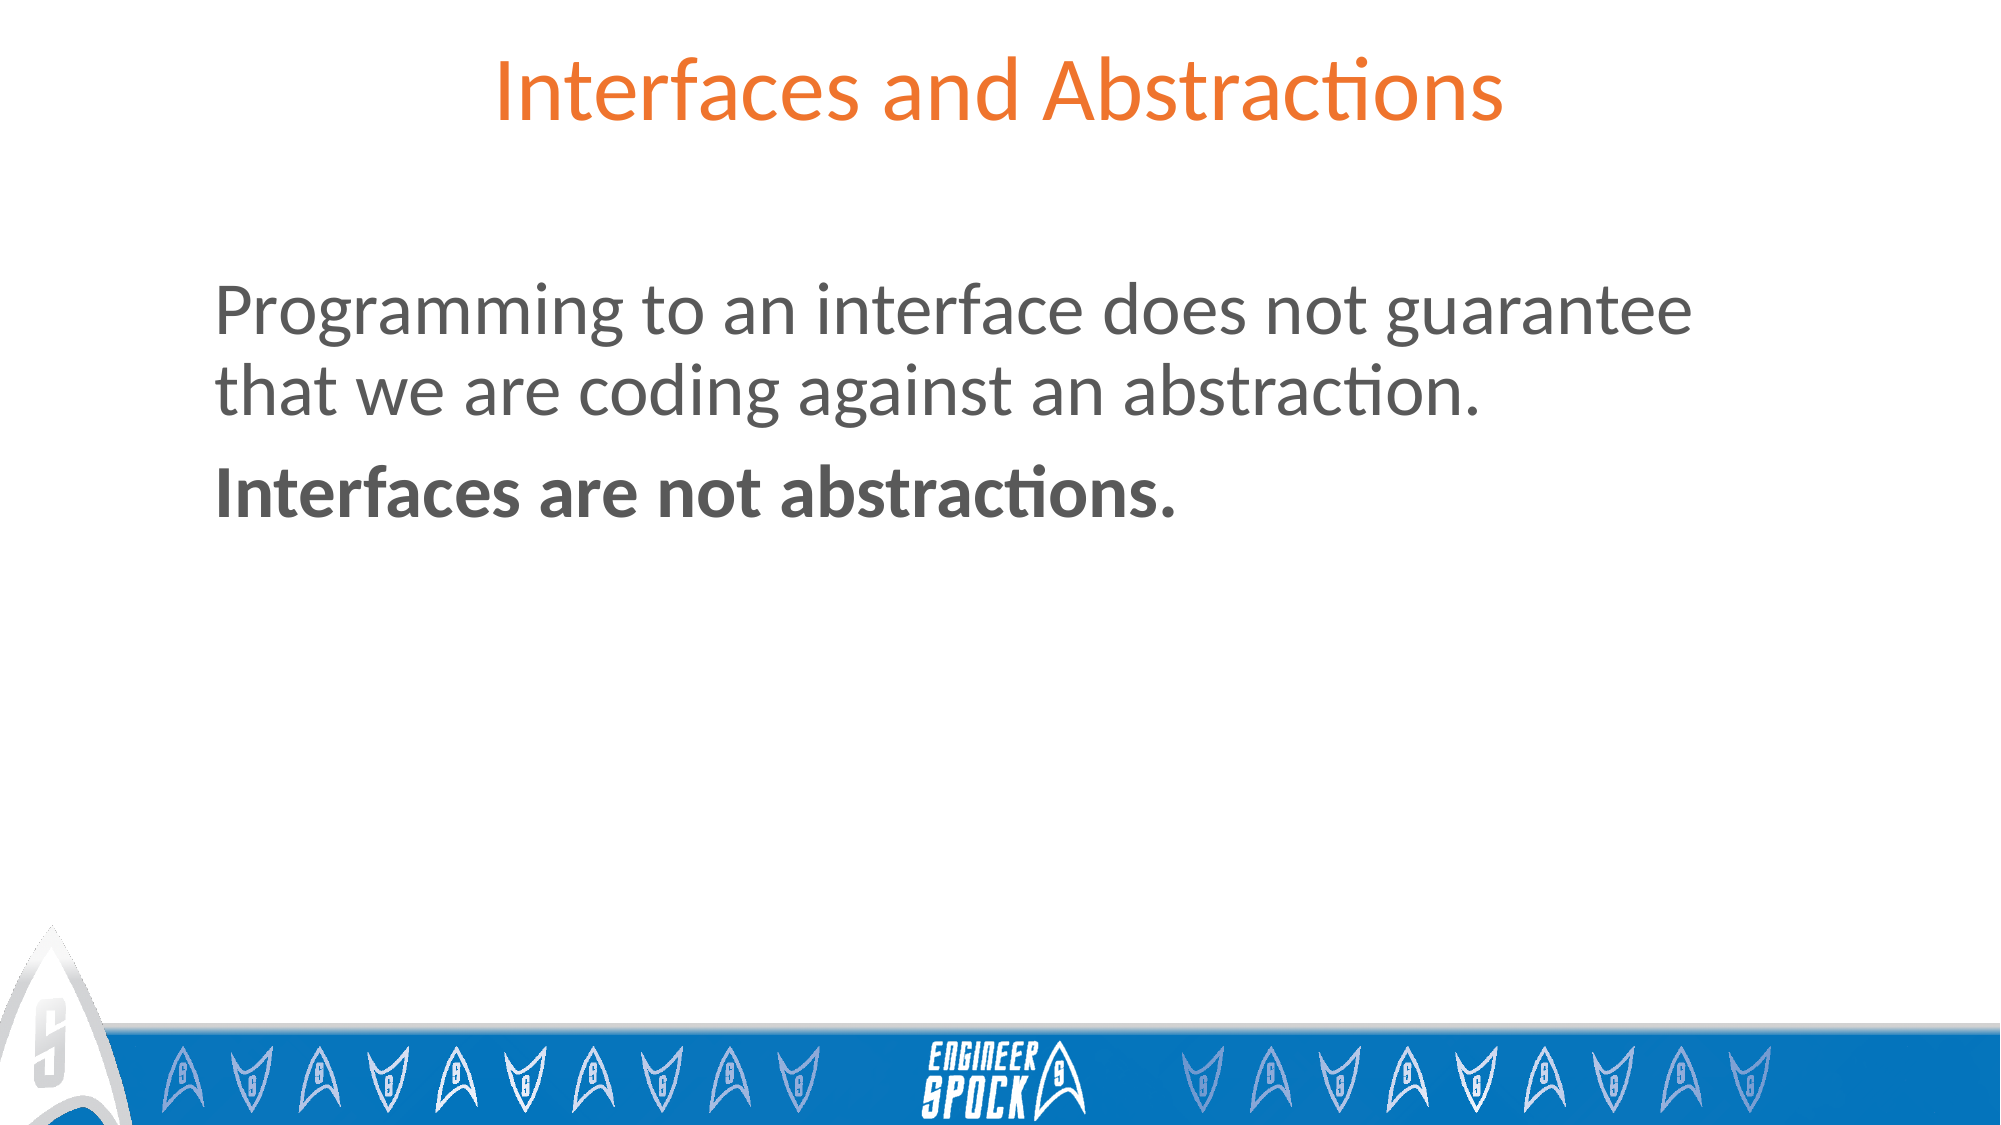

# Interfaces and Abstractions
Programming to an interface does not guarantee
that we are coding against an abstraction.
Interfaces are not abstractions.